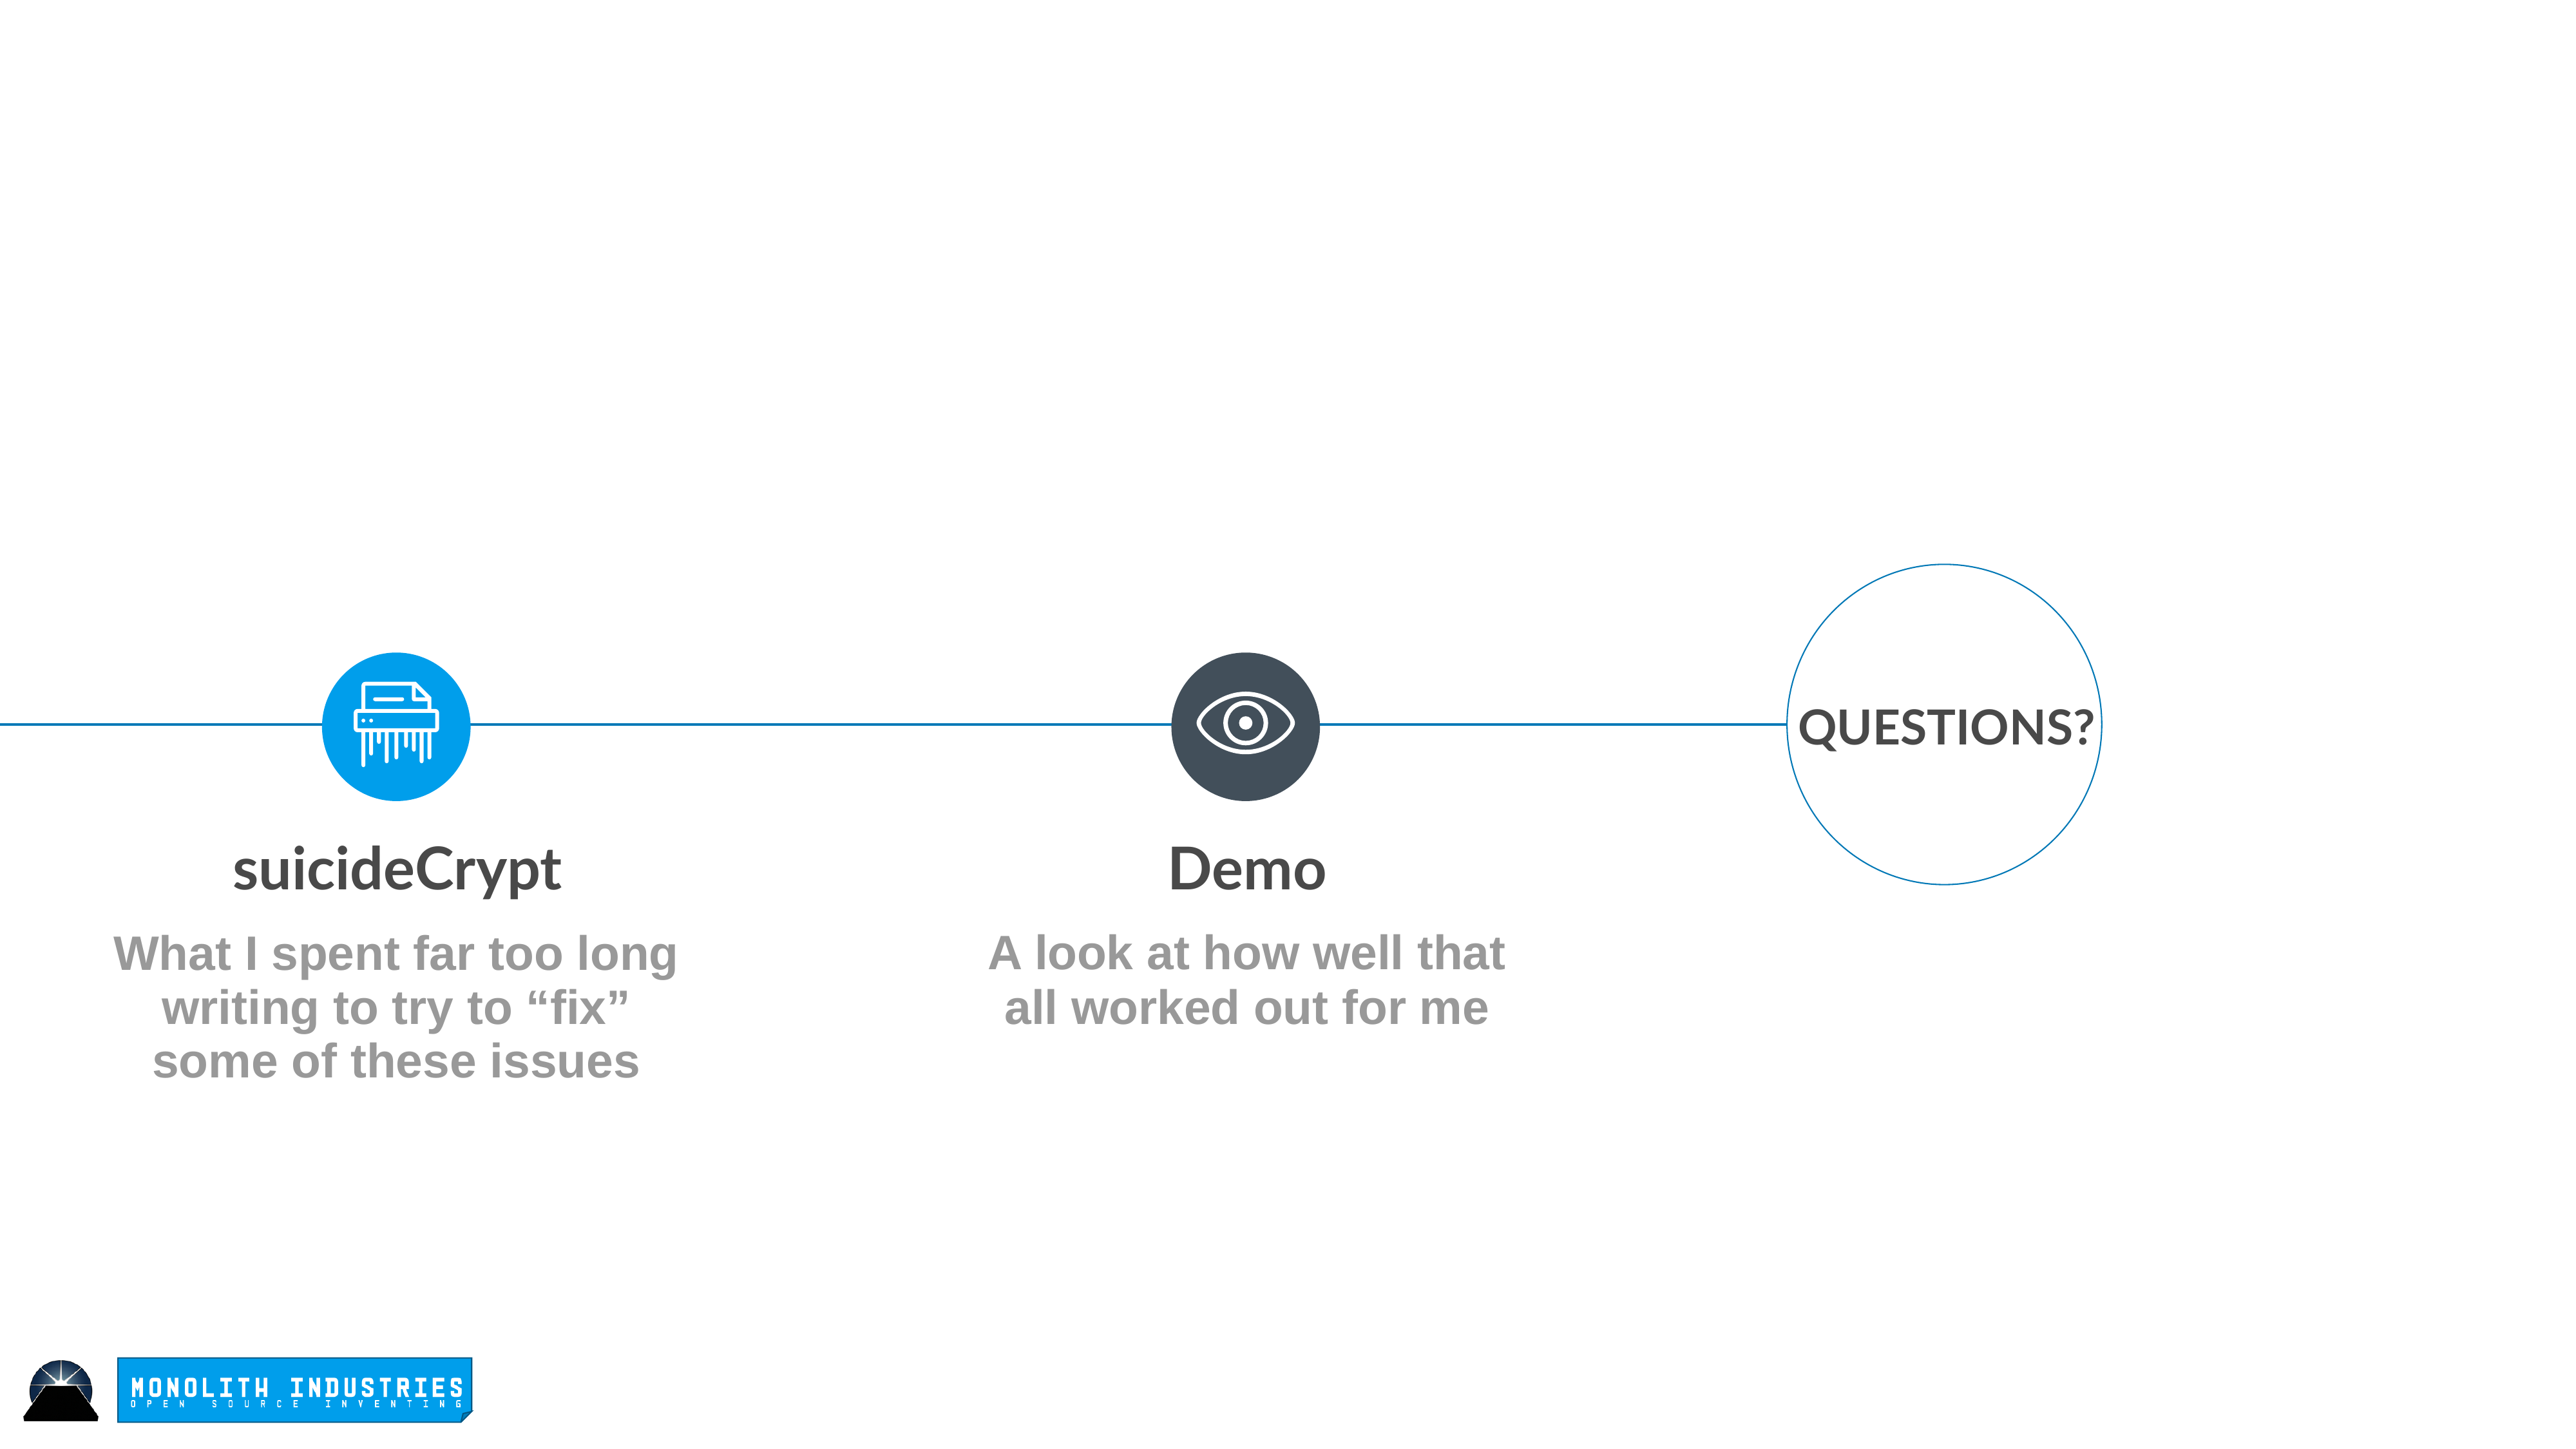

QUESTIONS?
suicideCrypt
Demo
What I spent far too long writing to try to “fix” some of these issues
A look at how well that all worked out for me